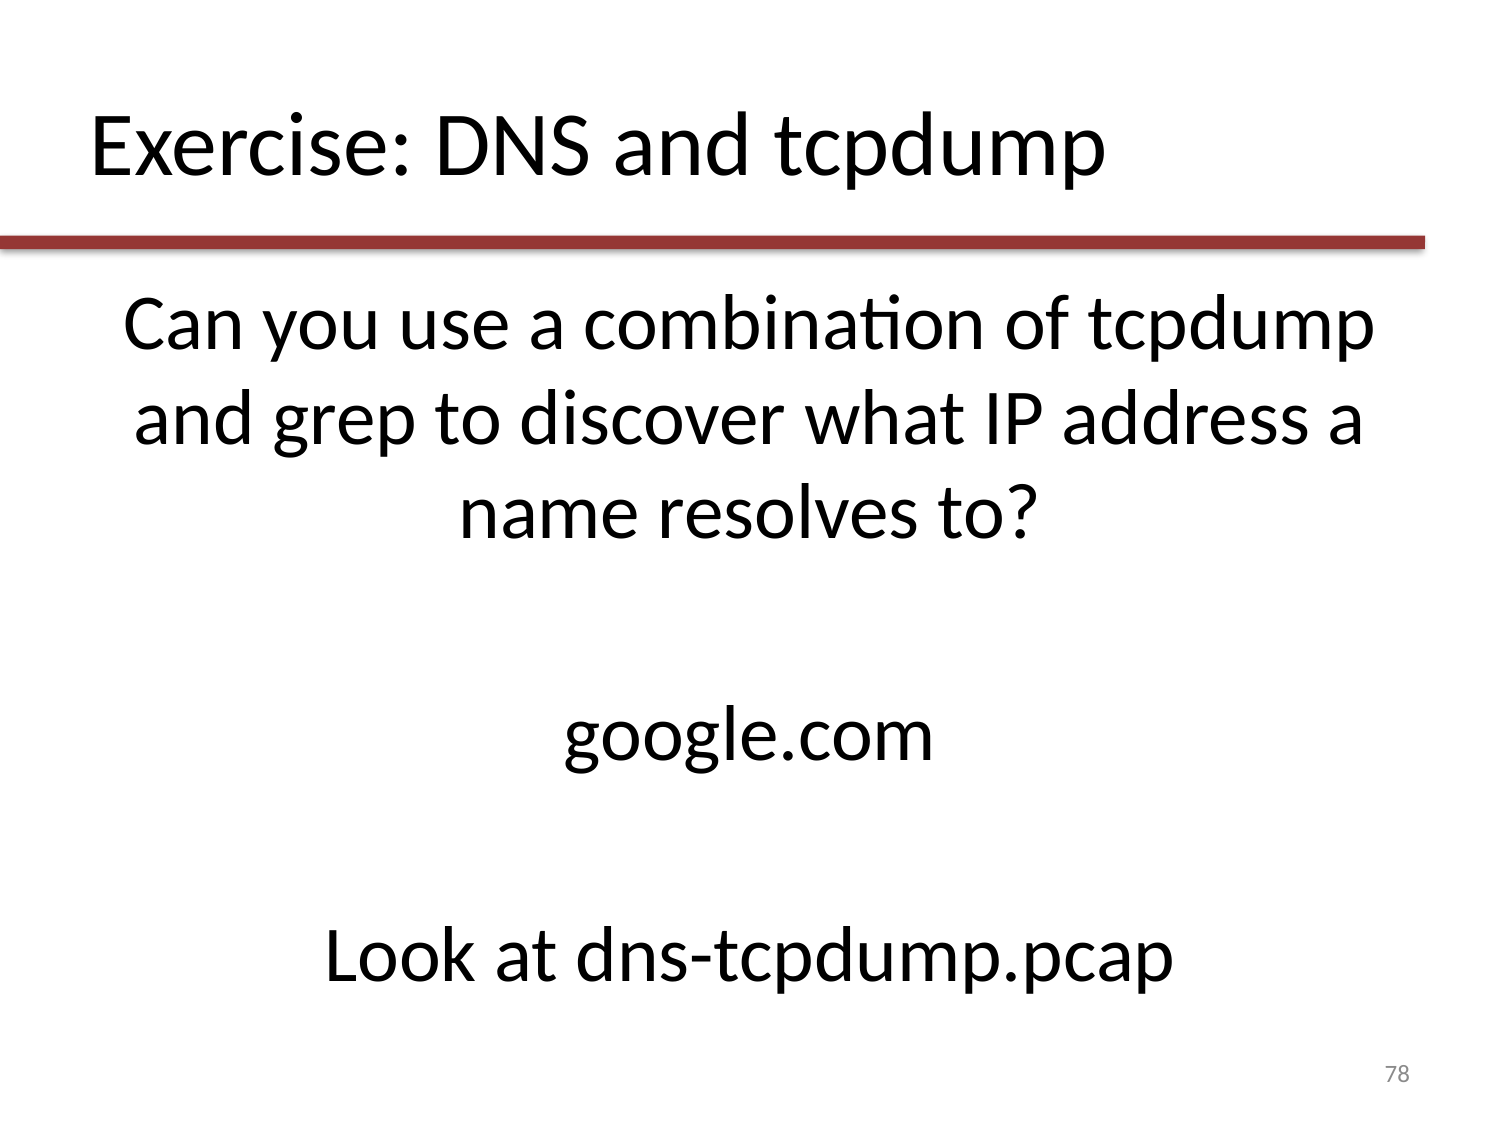

Exercise: DNS and tcpdump
Can you use a combination of tcpdump and grep to discover what IP address a name resolves to?

google.com

Look at dns-tcpdump.pcap
78